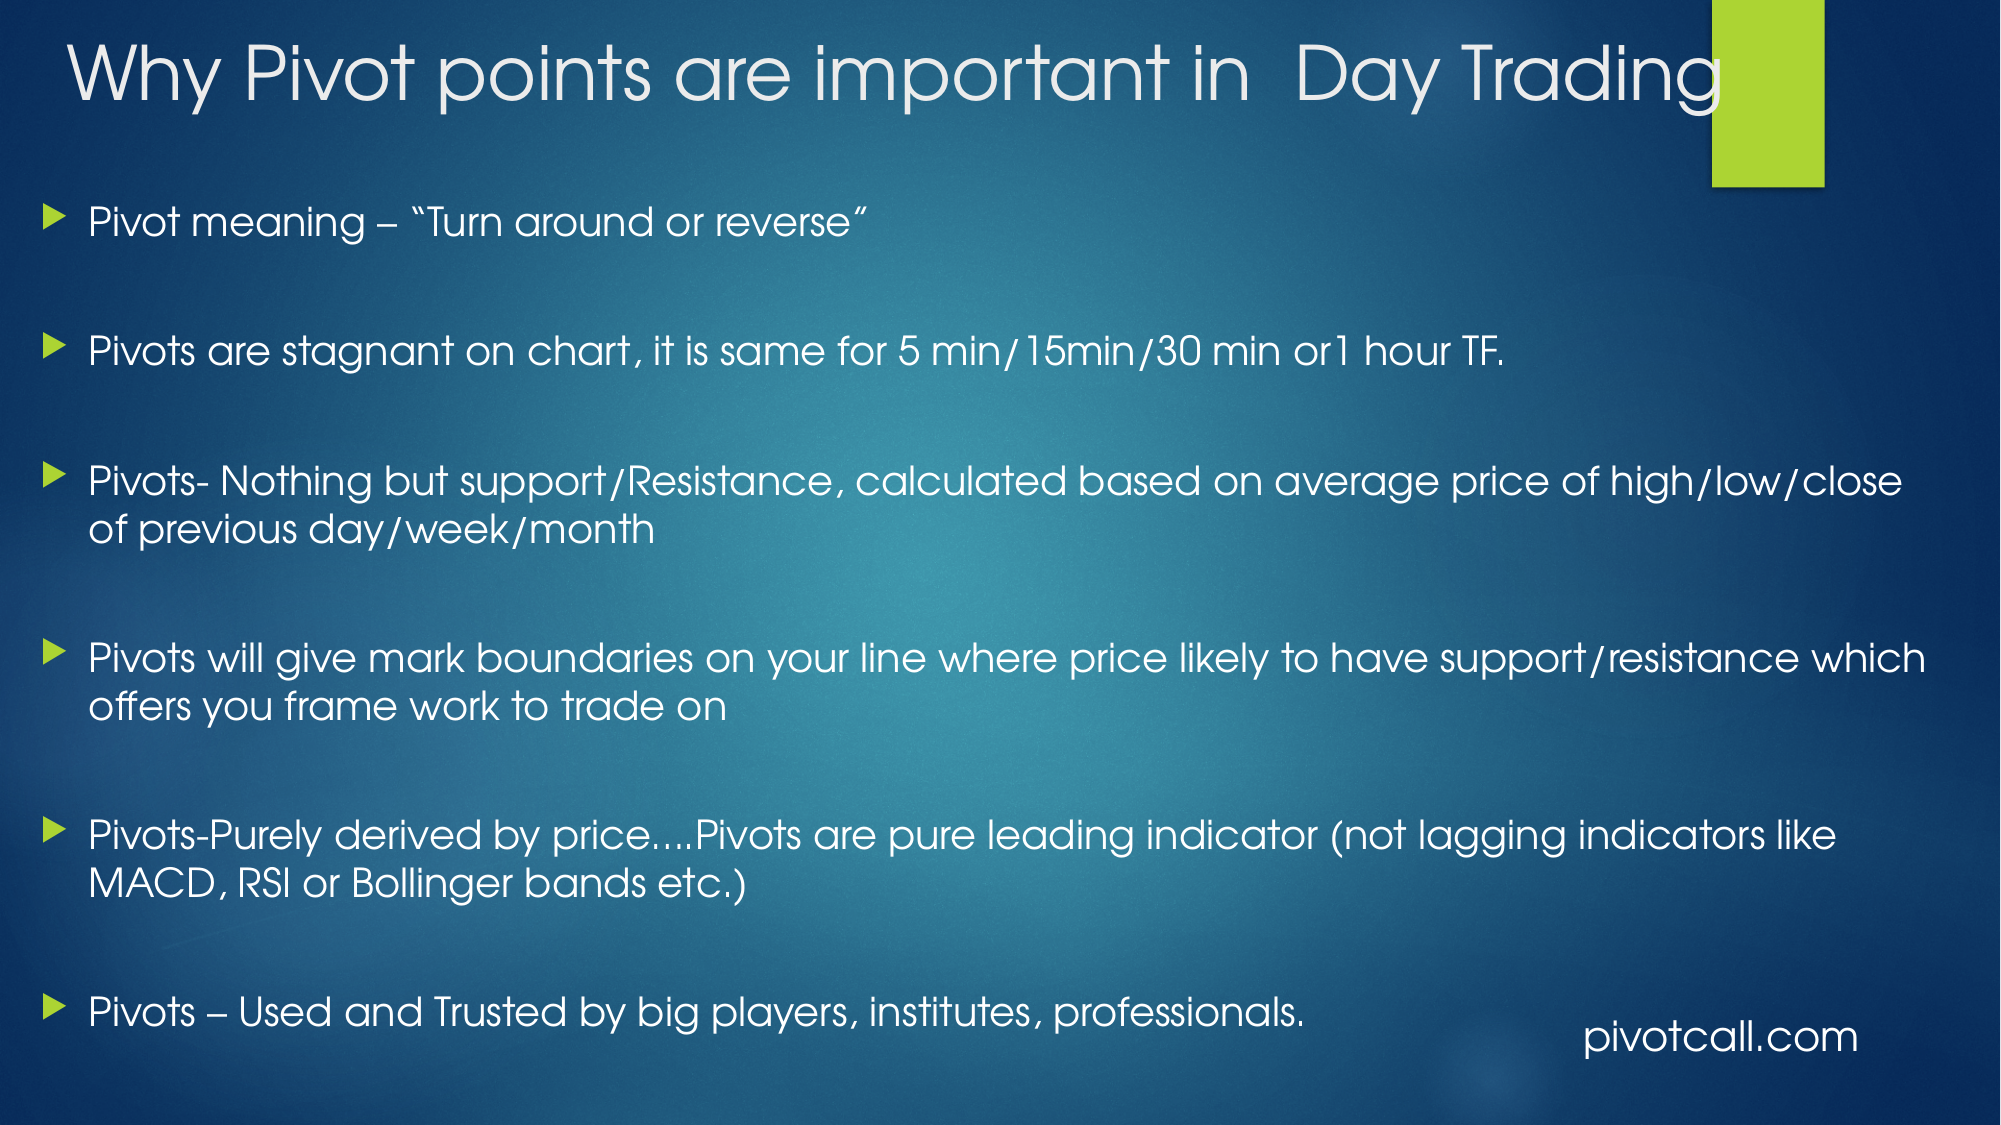

# Why Pivot points are important in  Day Trading
Pivot meaning – “Turn around or reverse”

Pivots are stagnant on chart, it is same for 5 min/15min/30 min or1 hour TF.

Pivots- Nothing but support/Resistance, calculated based on average price of high/low/close of previous day/week/month

Pivots will give mark boundaries on your line where price likely to have support/resistance which offers you frame work to trade on

Pivots-Purely derived by price….Pivots are pure leading indicator (not lagging indicators like MACD, RSI or Bollinger bands etc.)

Pivots – Used and Trusted by big players, institutes, professionals.

pivotcall.com